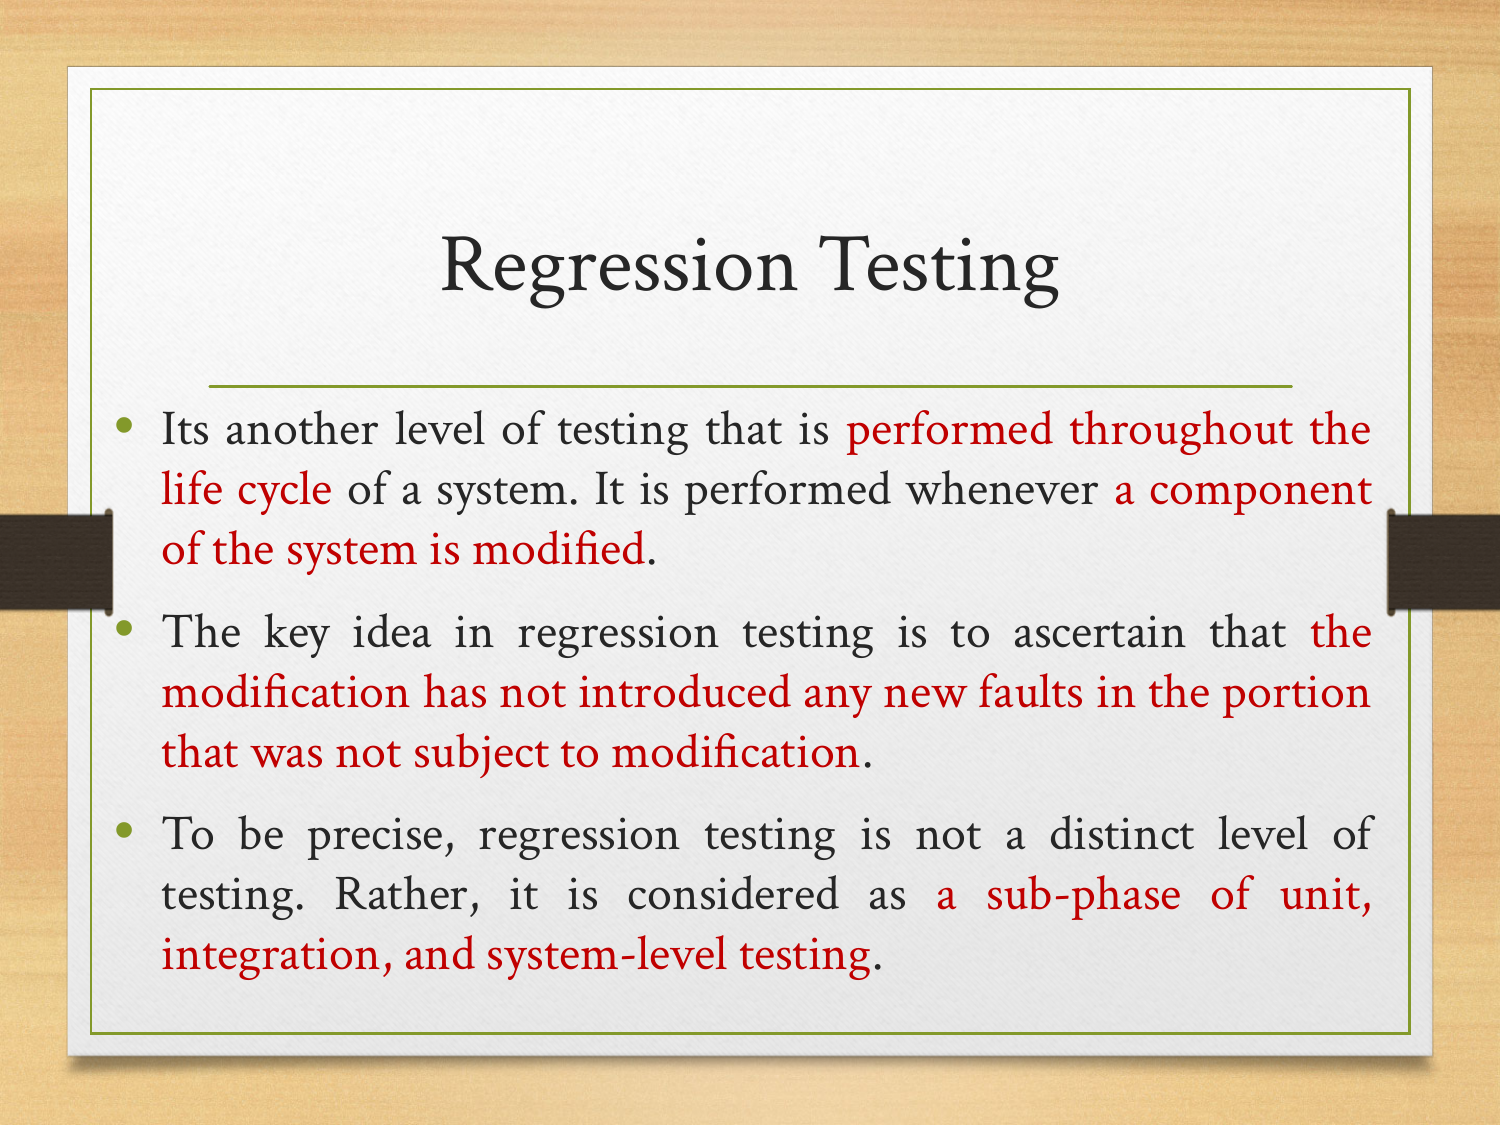

# Regression Testing
Its another level of testing that is performed throughout the life cycle of a system. It is performed whenever a component of the system is modified.
The key idea in regression testing is to ascertain that the modification has not introduced any new faults in the portion that was not subject to modification.
To be precise, regression testing is not a distinct level of testing. Rather, it is considered as a sub-phase of unit, integration, and system-level testing.